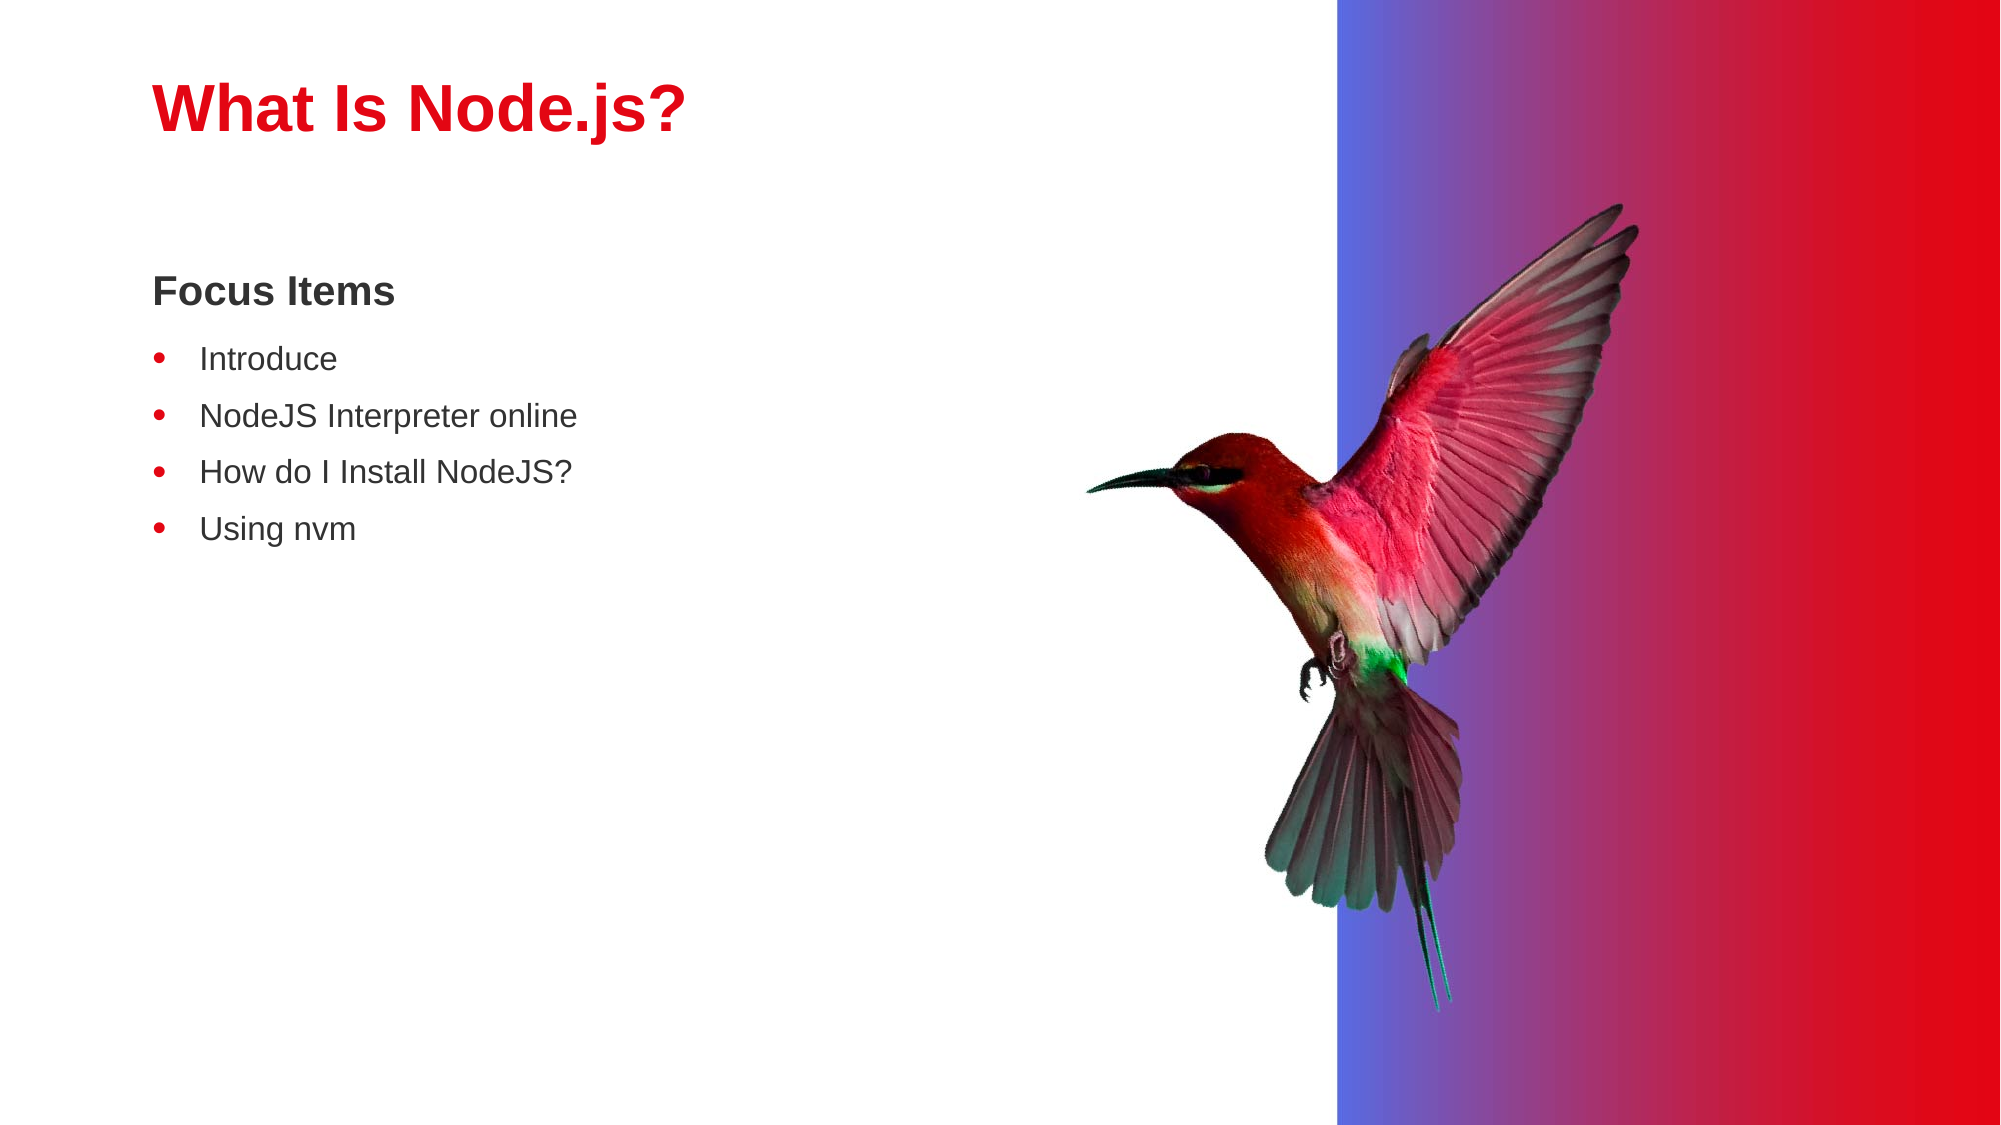

# What Is Node.js?
Focus Items
Introduce
NodeJS Interpreter online
How do I Install NodeJS?
Using nvm